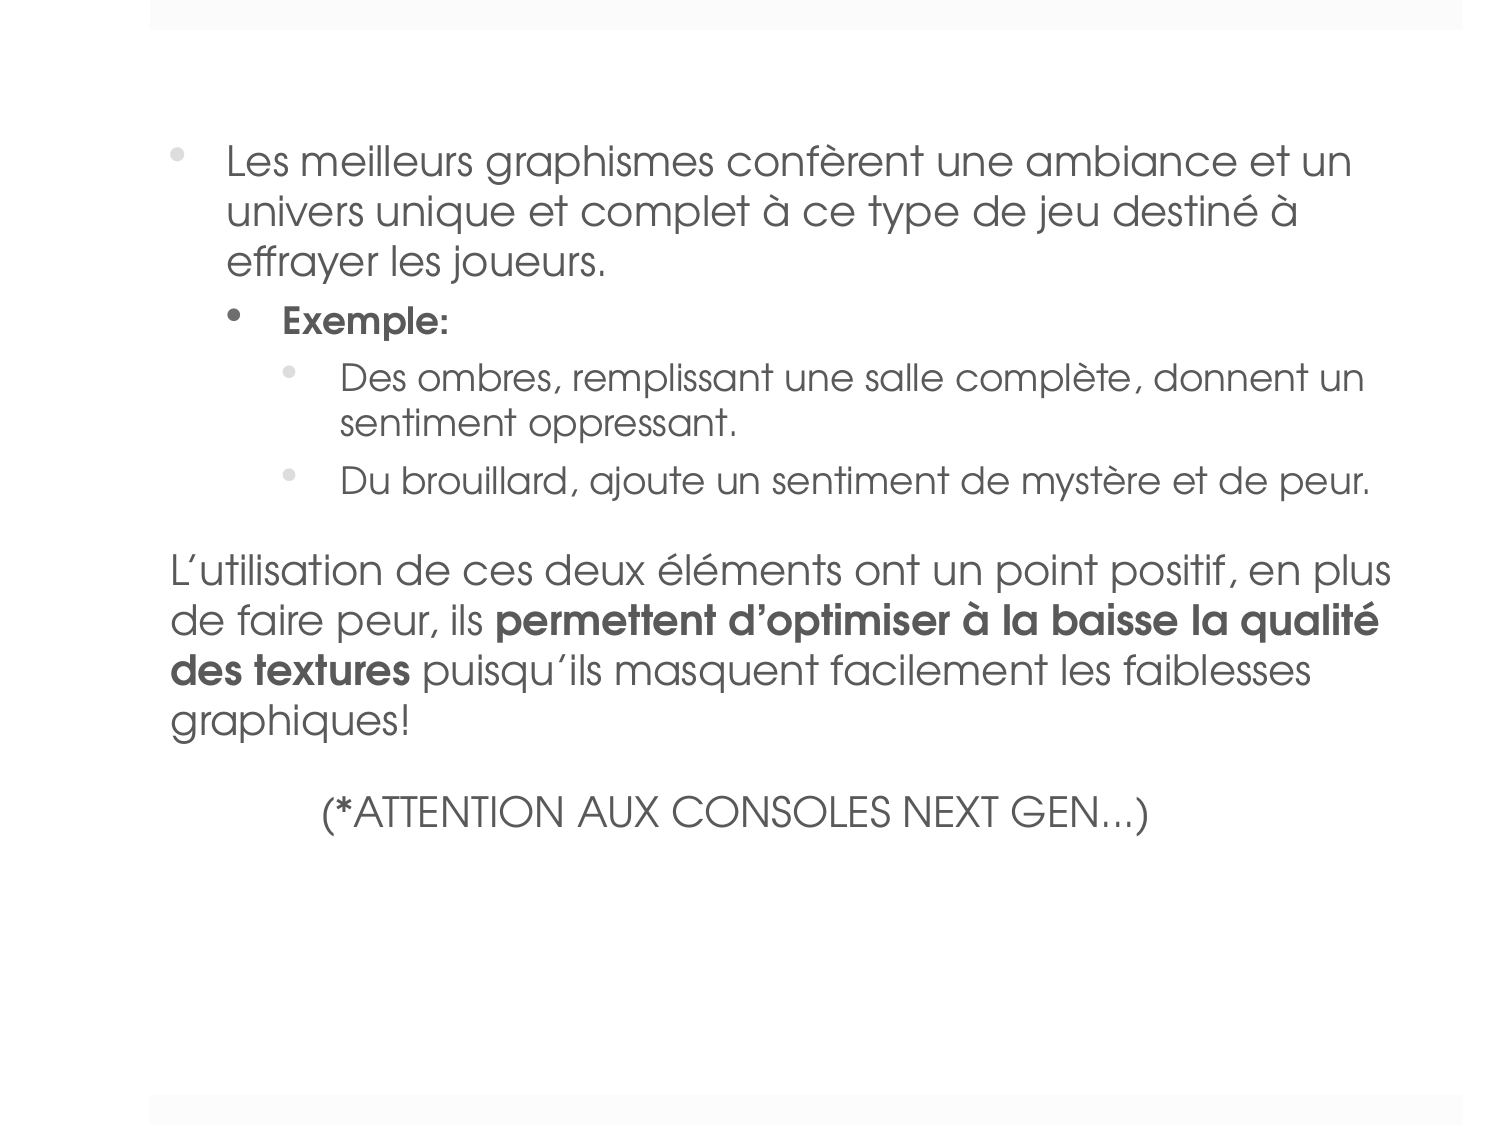

Les meilleurs graphismes confèrent une ambiance et un univers unique et complet à ce type de jeu destiné à effrayer les joueurs.
Exemple:
Des ombres, remplissant une salle complète, donnent un sentiment oppressant.
Du brouillard, ajoute un sentiment de mystère et de peur.
L’utilisation de ces deux éléments ont un point positif, en plus de faire peur, ils permettent d’optimiser à la baisse la qualité des textures puisqu’ils masquent facilement les faiblesses graphiques!
	(*ATTENTION AUX CONSOLES NEXT GEN...)